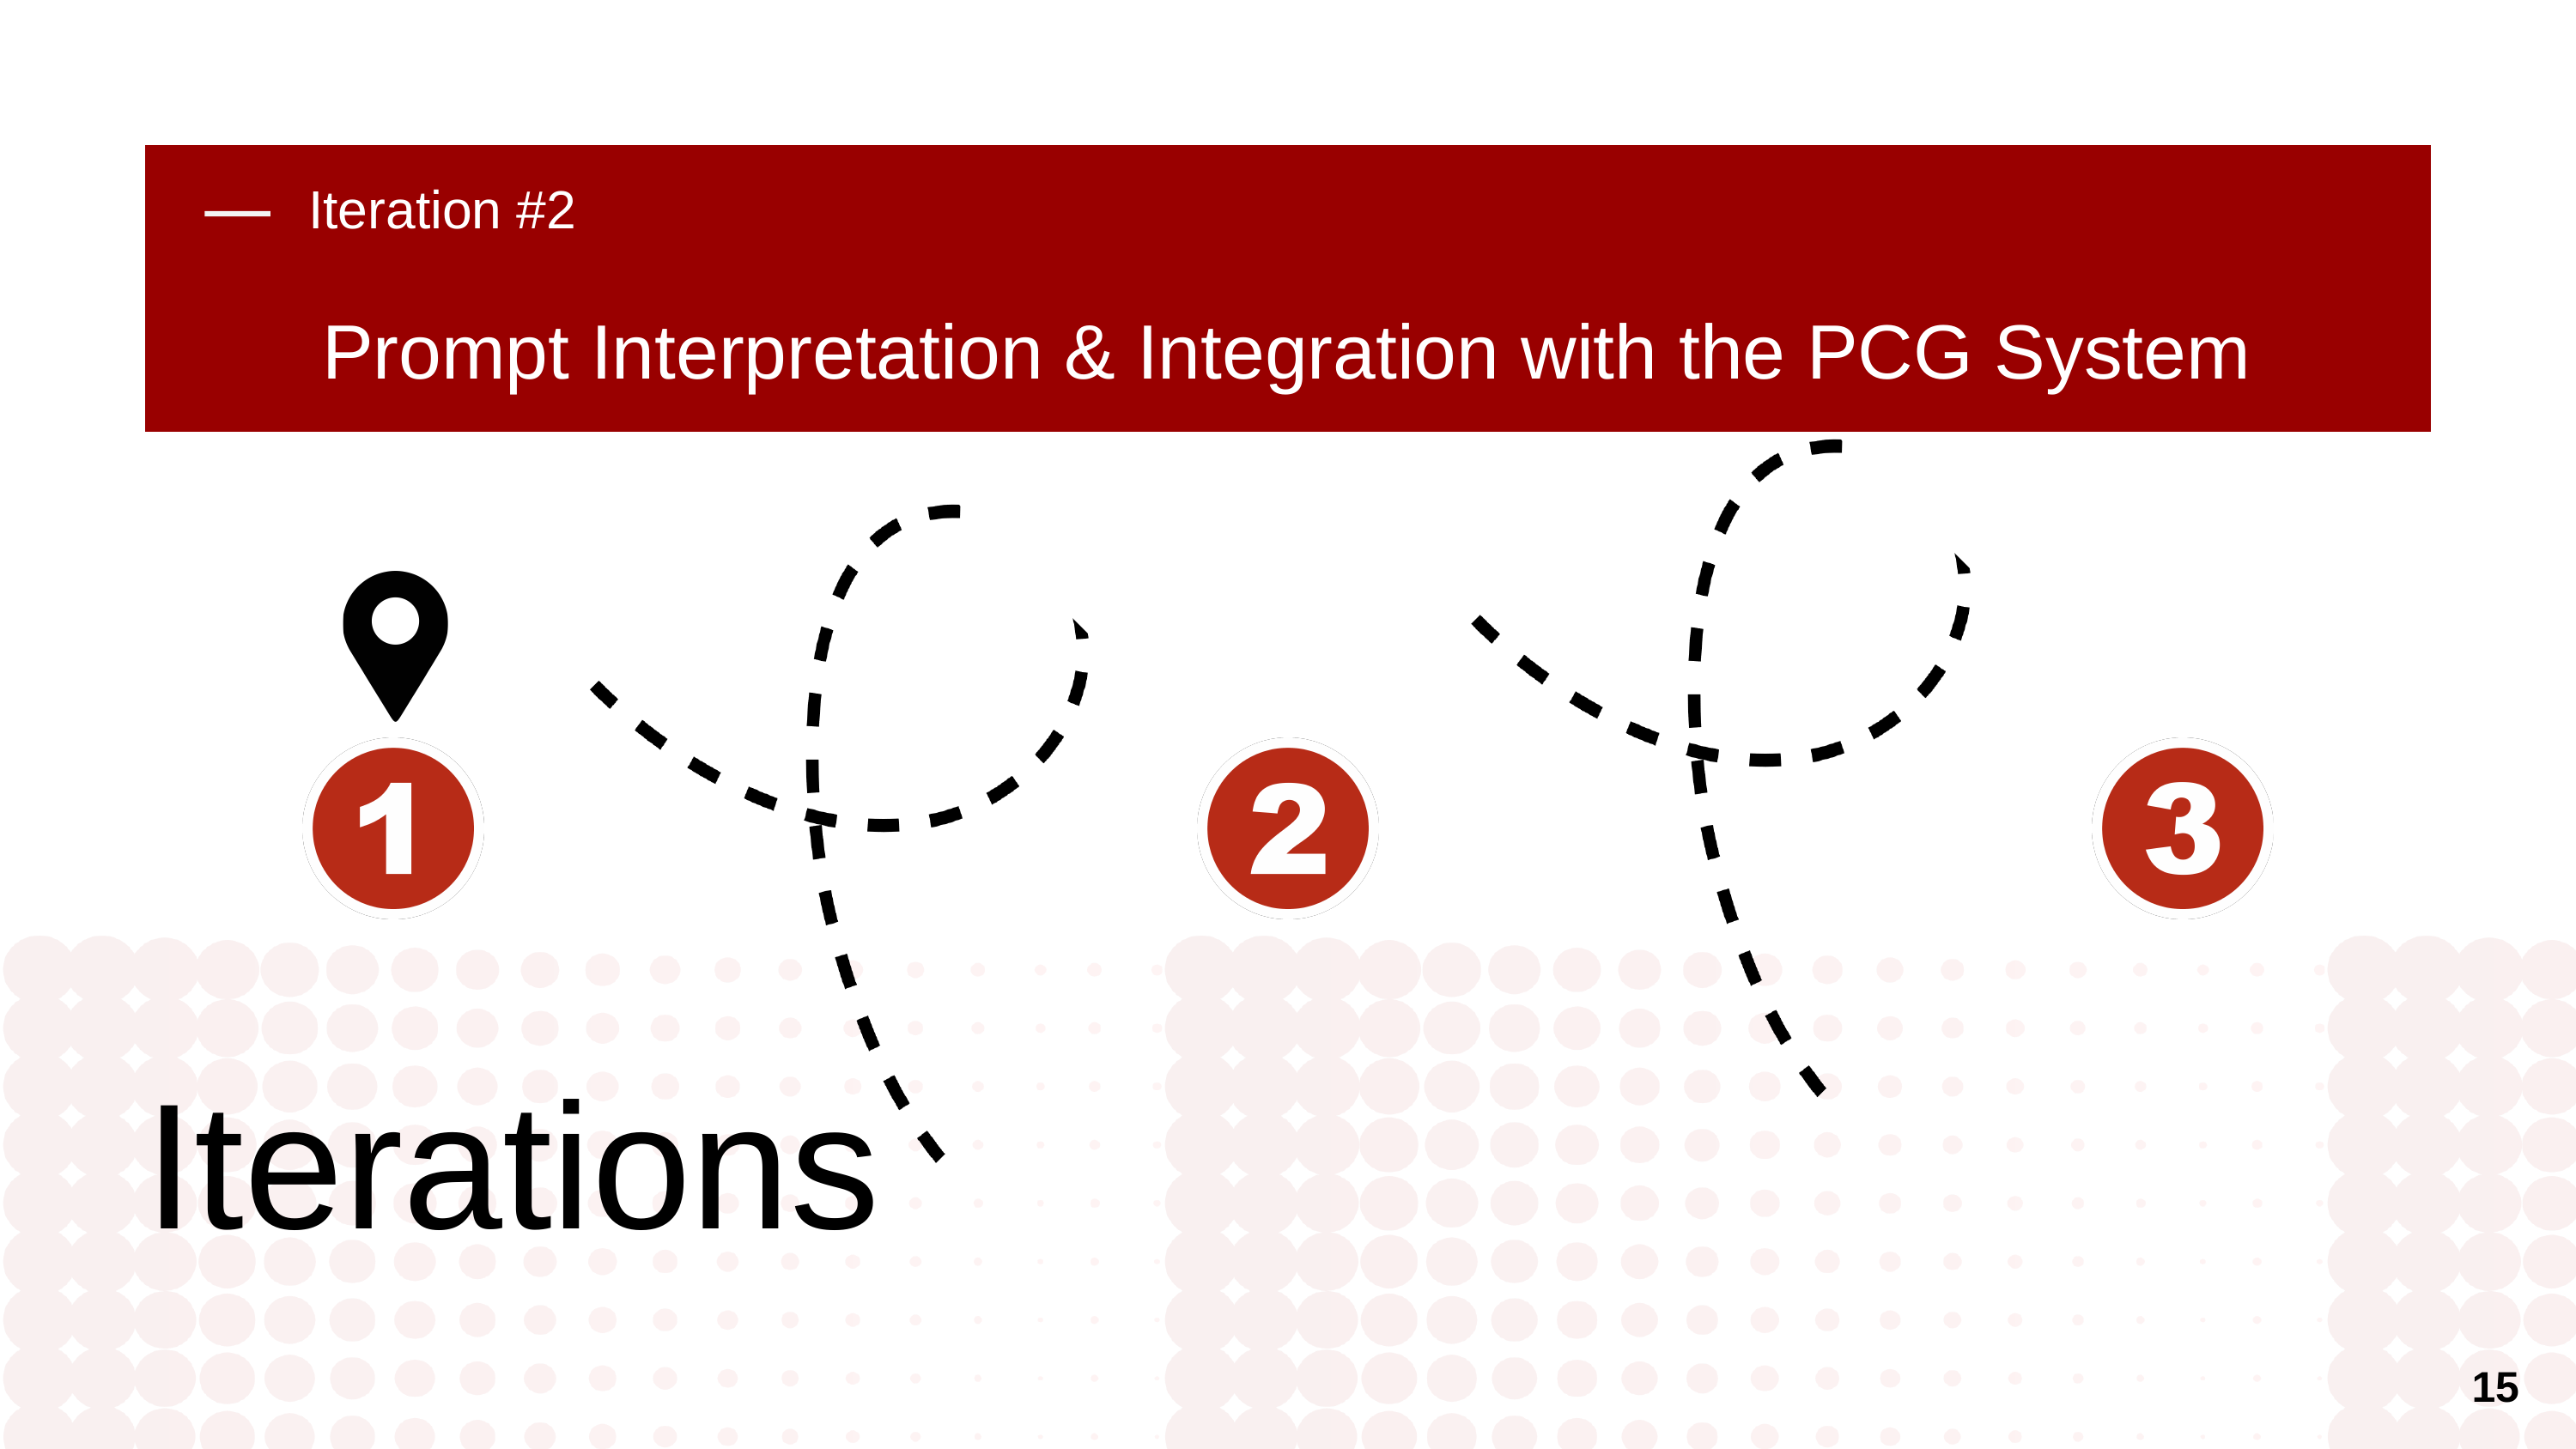

Iteration #2

Prompt Interpretation & Integration with the PCG System

Iterations
15